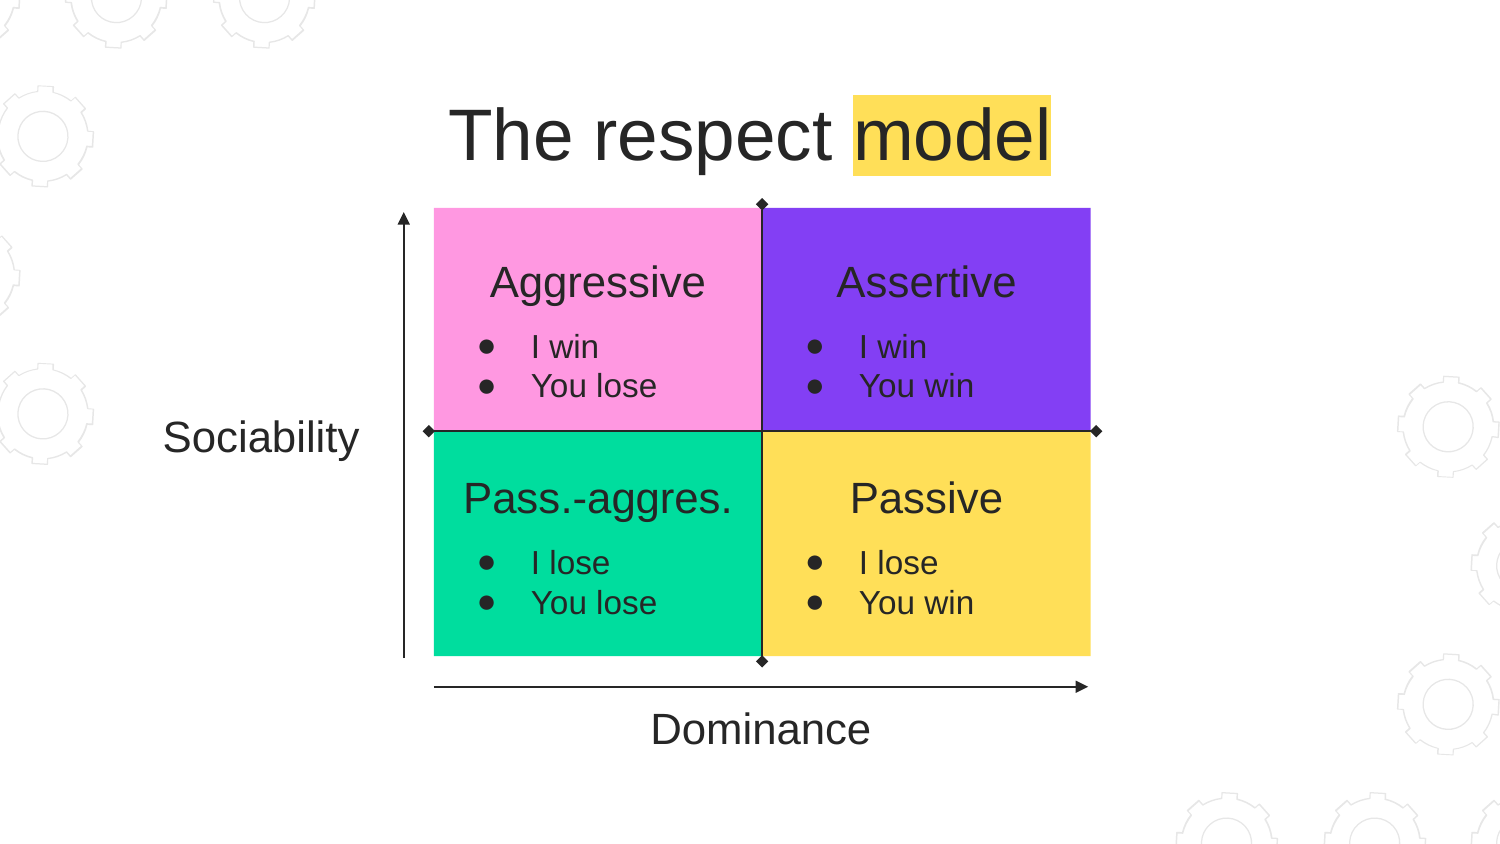

# The respect model

Aggressive
Assertive
I win
You lose
I win
You win
Sociability

Pass.-aggres.
Passive
I lose
You lose
I lose
You win
Dominance